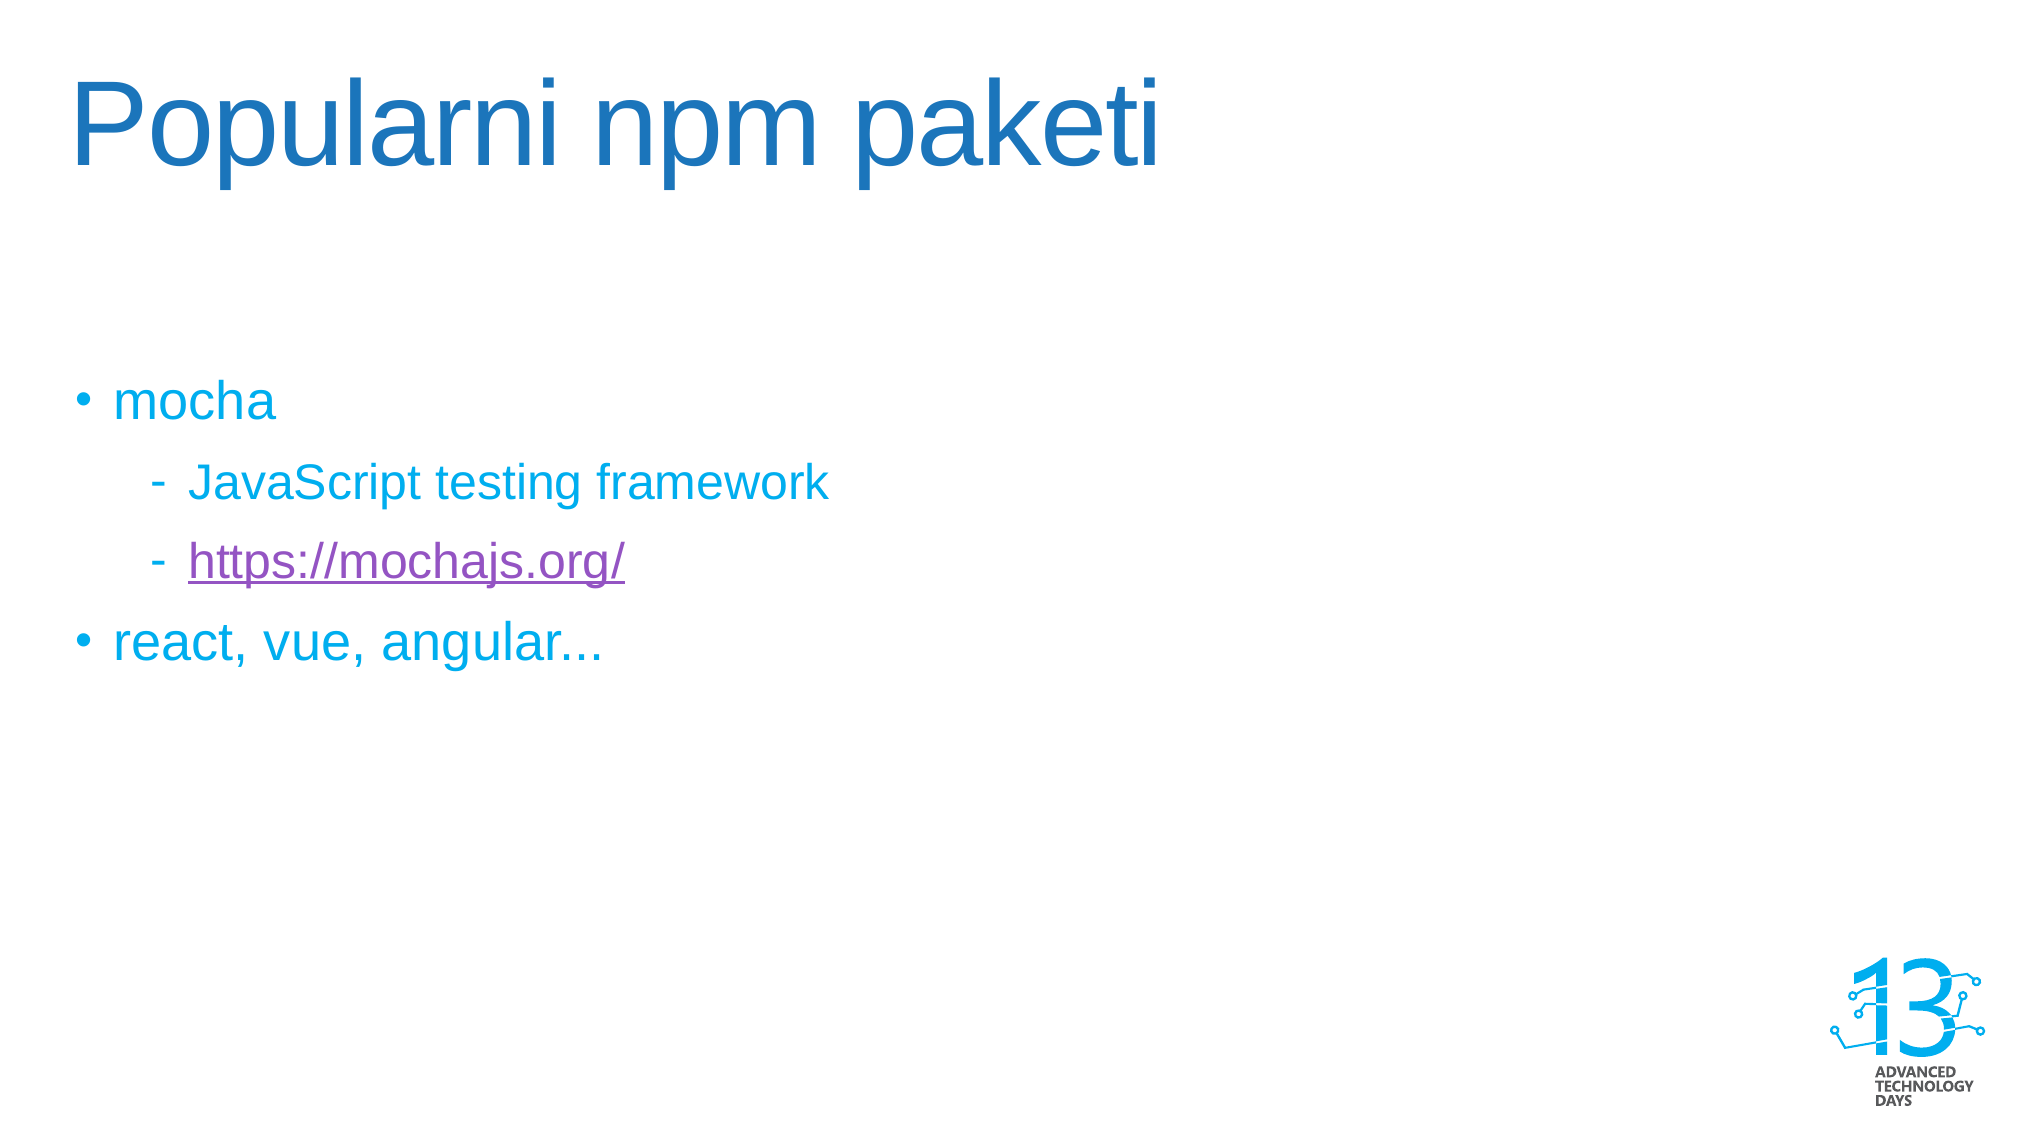

# Popularni npm paketi
mocha
JavaScript testing framework
https://mochajs.org/
react, vue, angular...